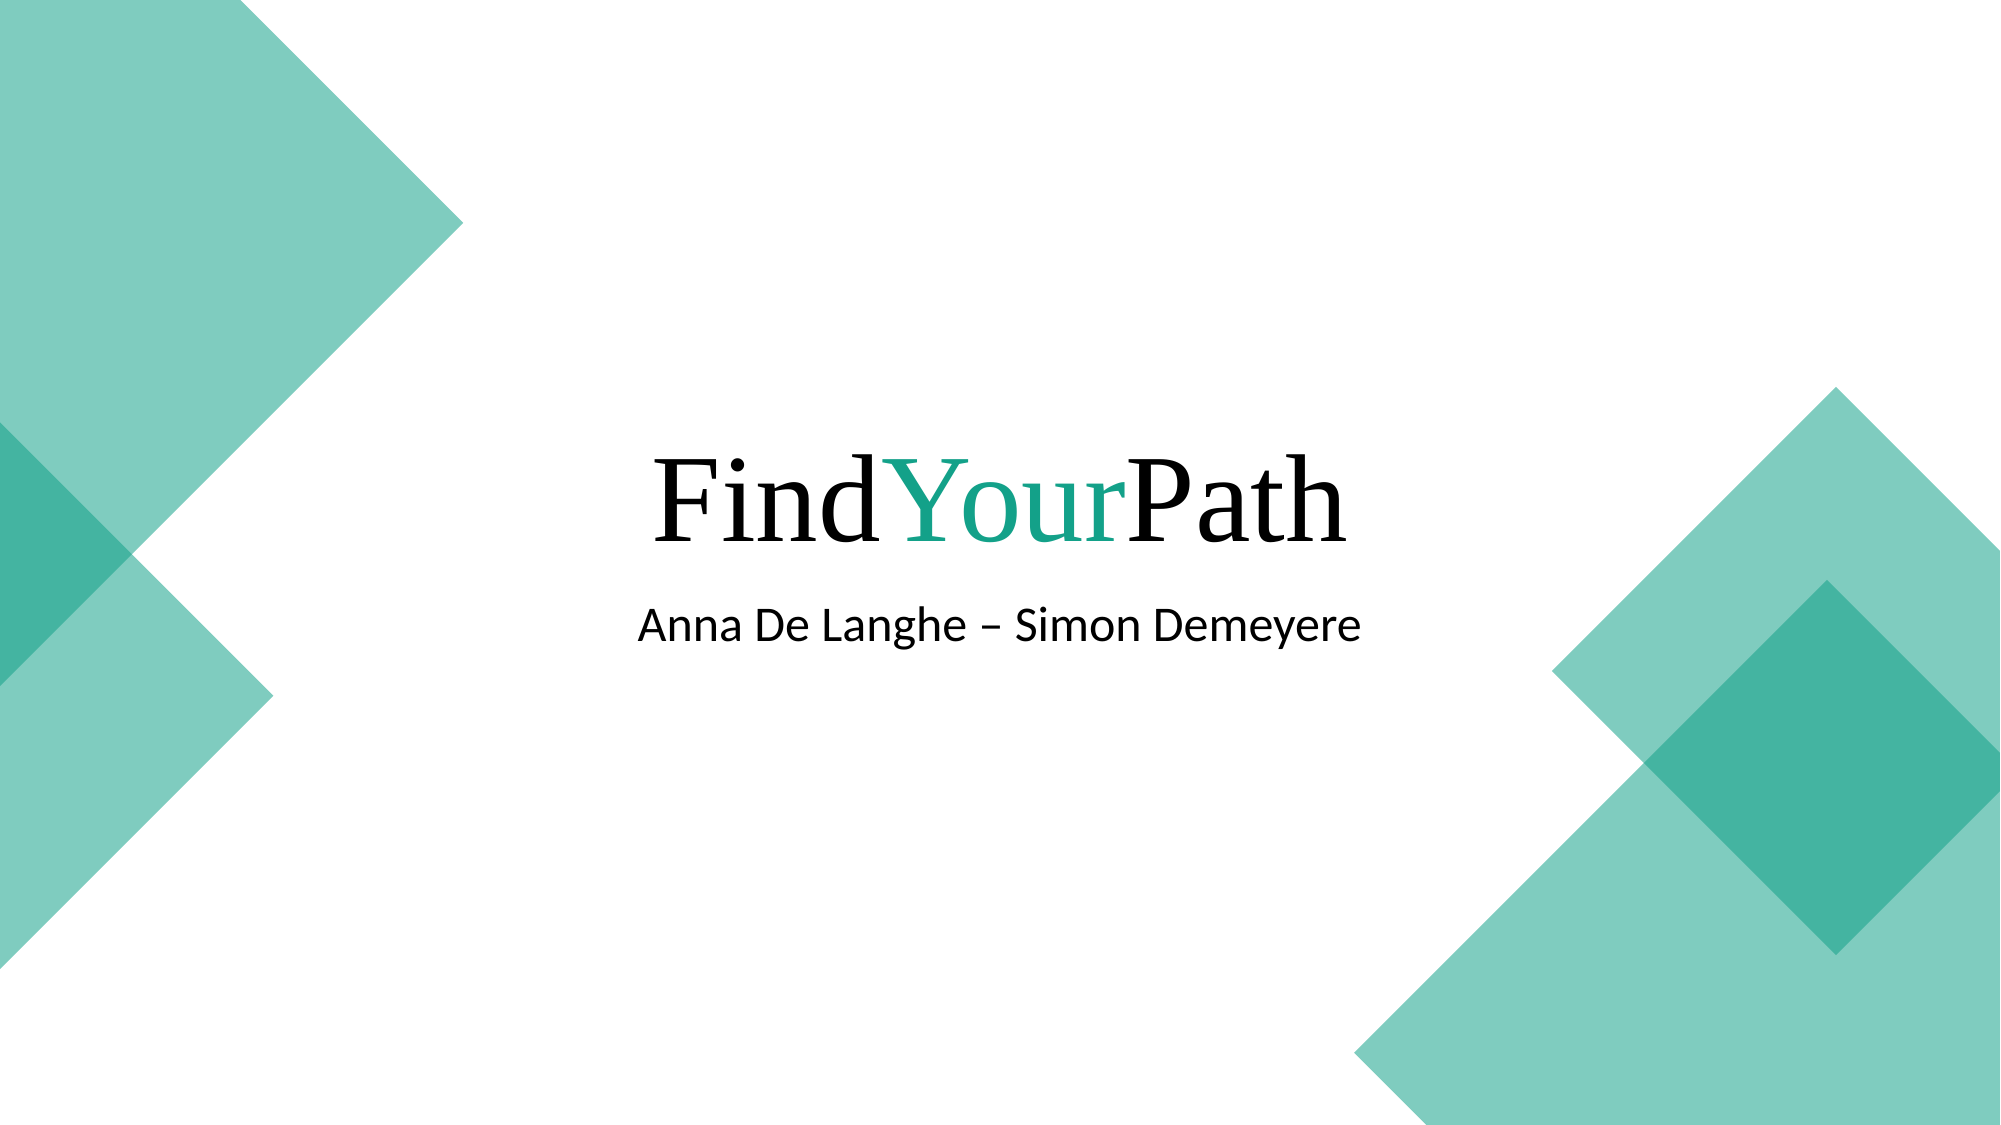

# FindYourPath

Anna De Langhe – Simon Demeyere